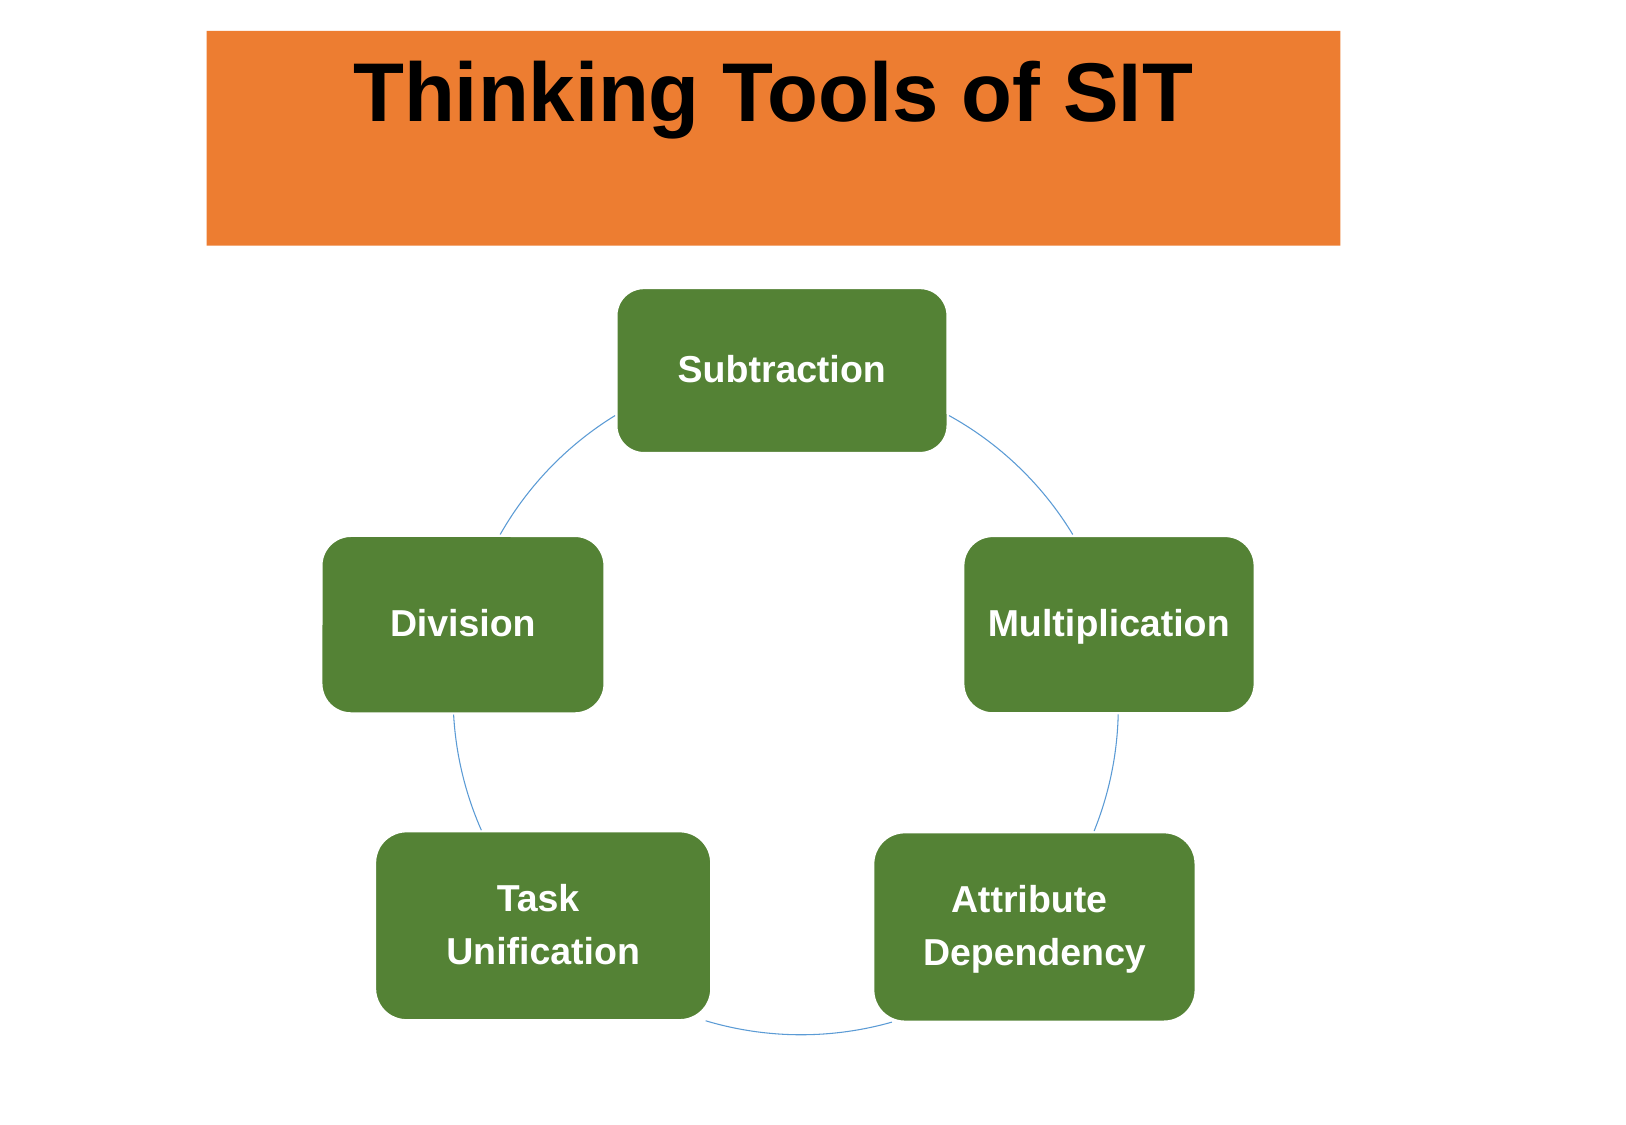

Thinking Tools of SIT

Subtraction
Multiplication
Attribute
Dependency
Task
Unification
Division